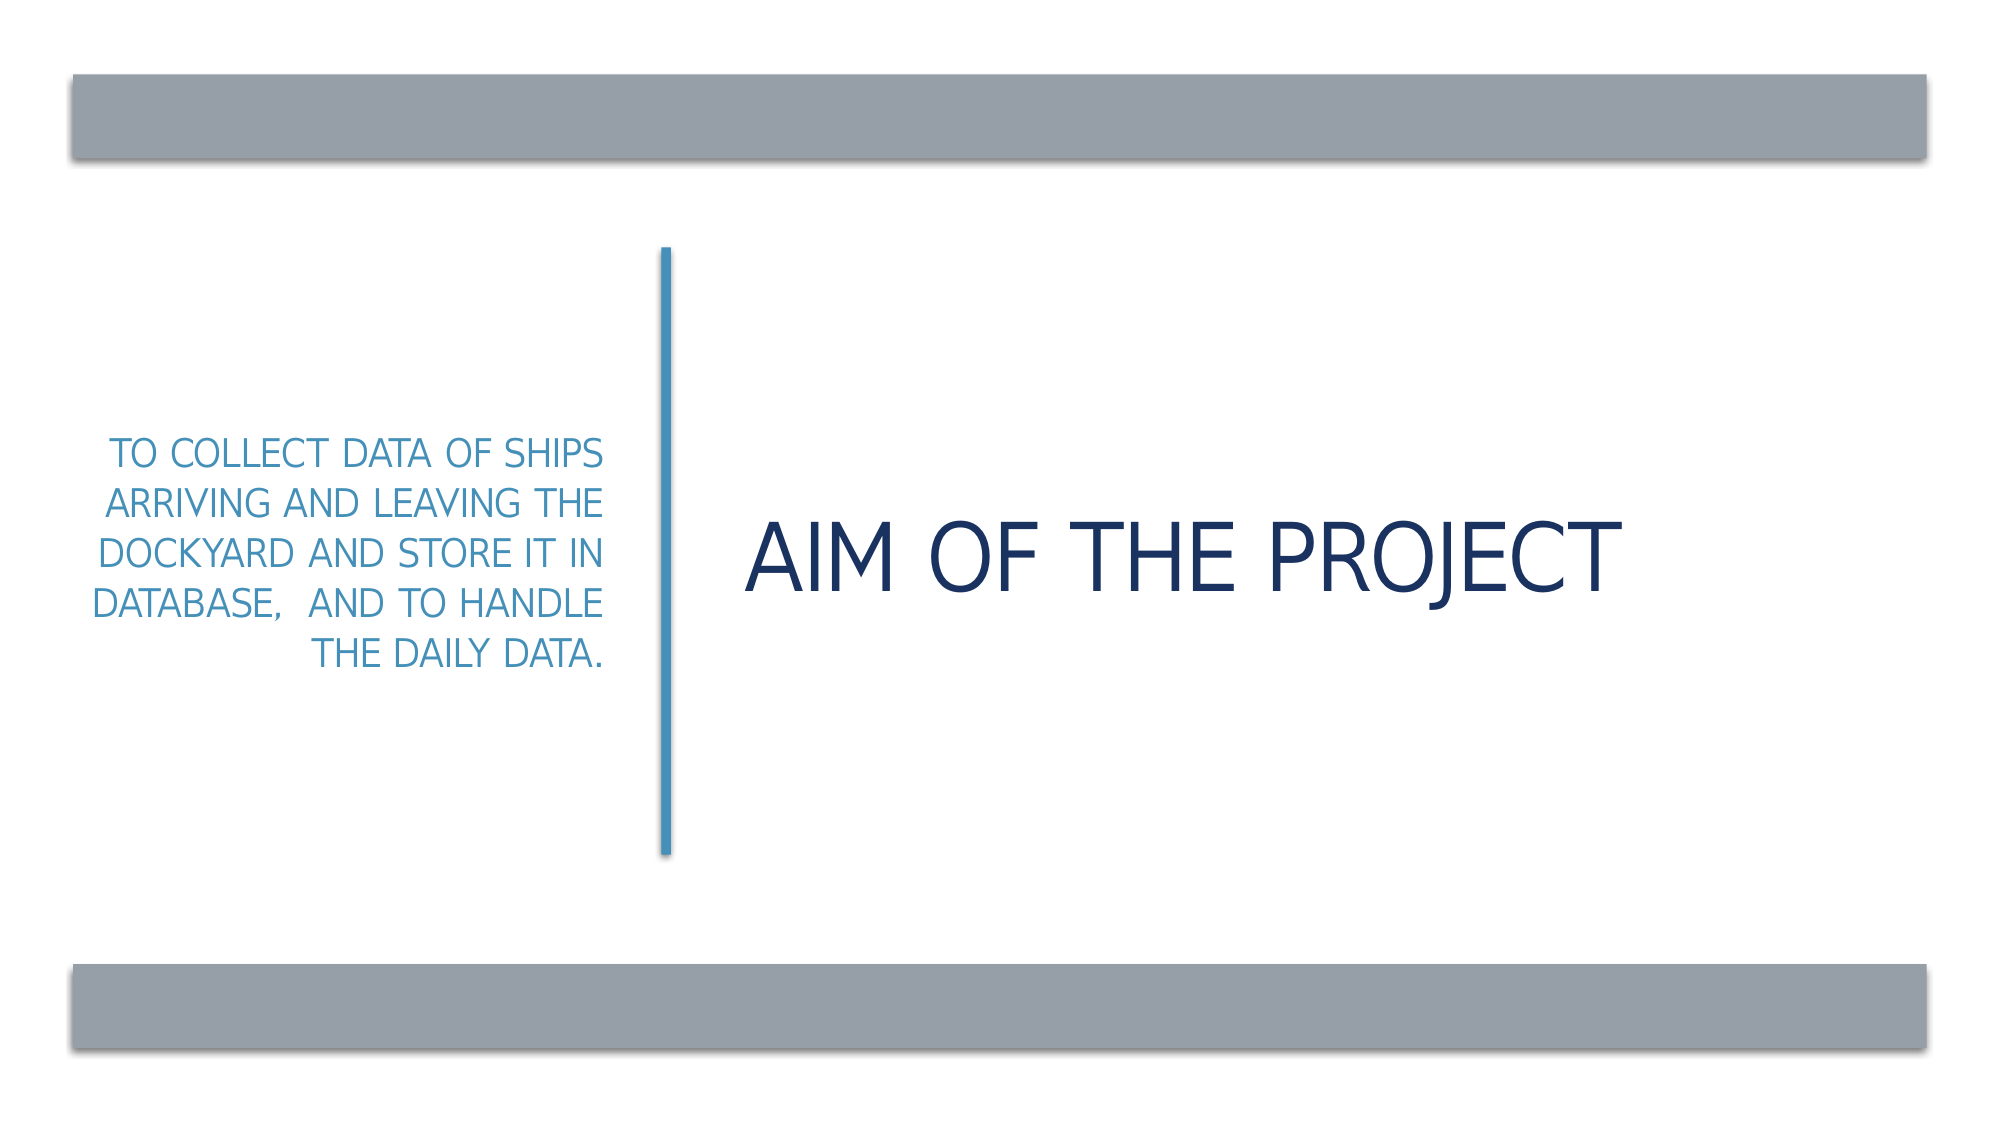

To collect data of ships arriving and leaving the dockyard and store it in database,  and to handle the daily data.
# Aim of the project